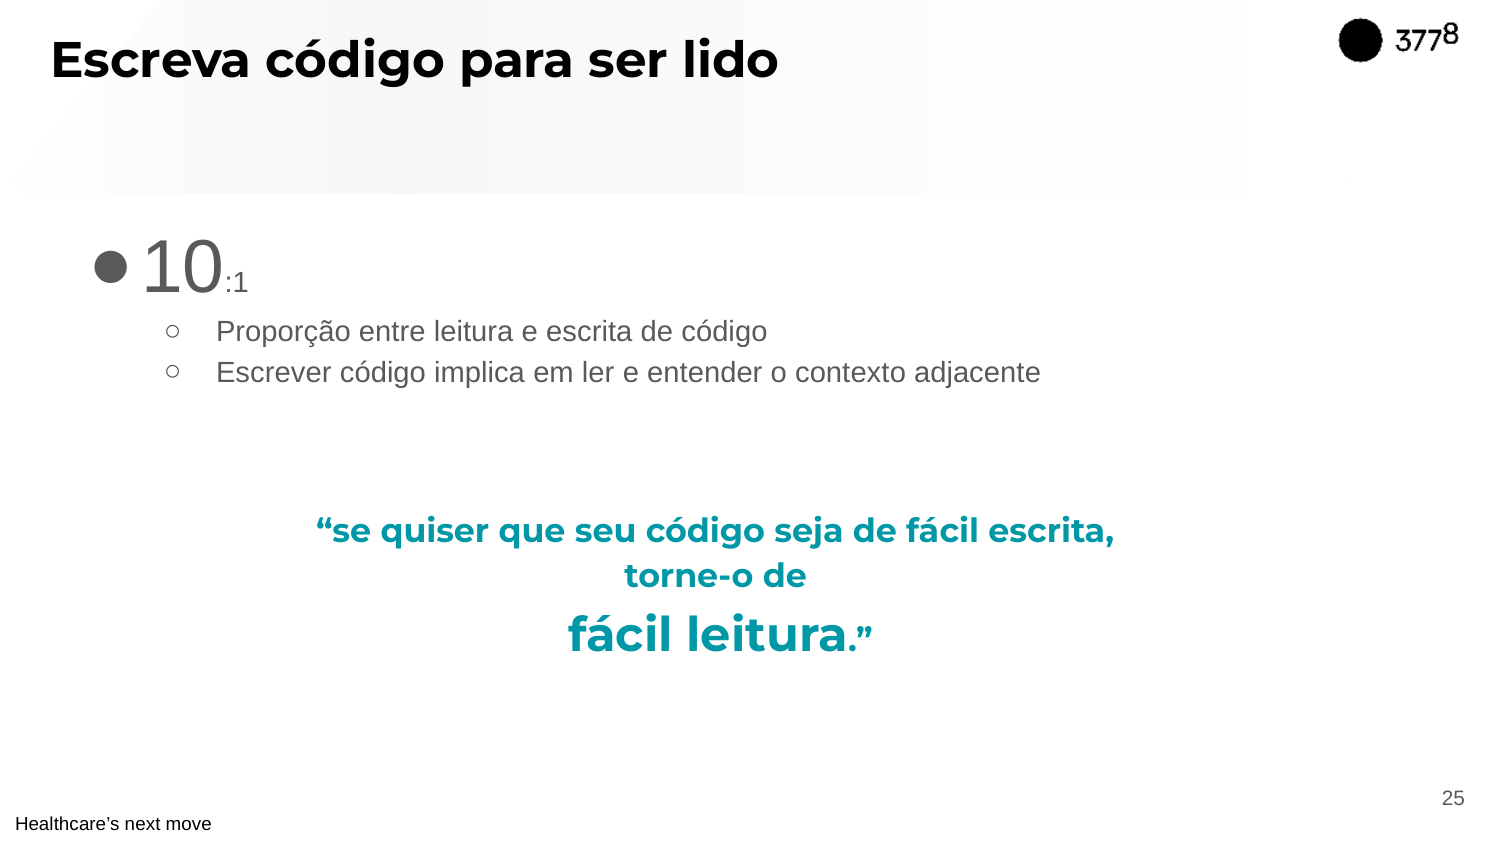

# Escreva código para ser lido
10:1
Proporção entre leitura e escrita de código
Escrever código implica em ler e entender o contexto adjacente

“se quiser que seu código seja de fácil escrita,
torne-o de
fácil leitura.”
25